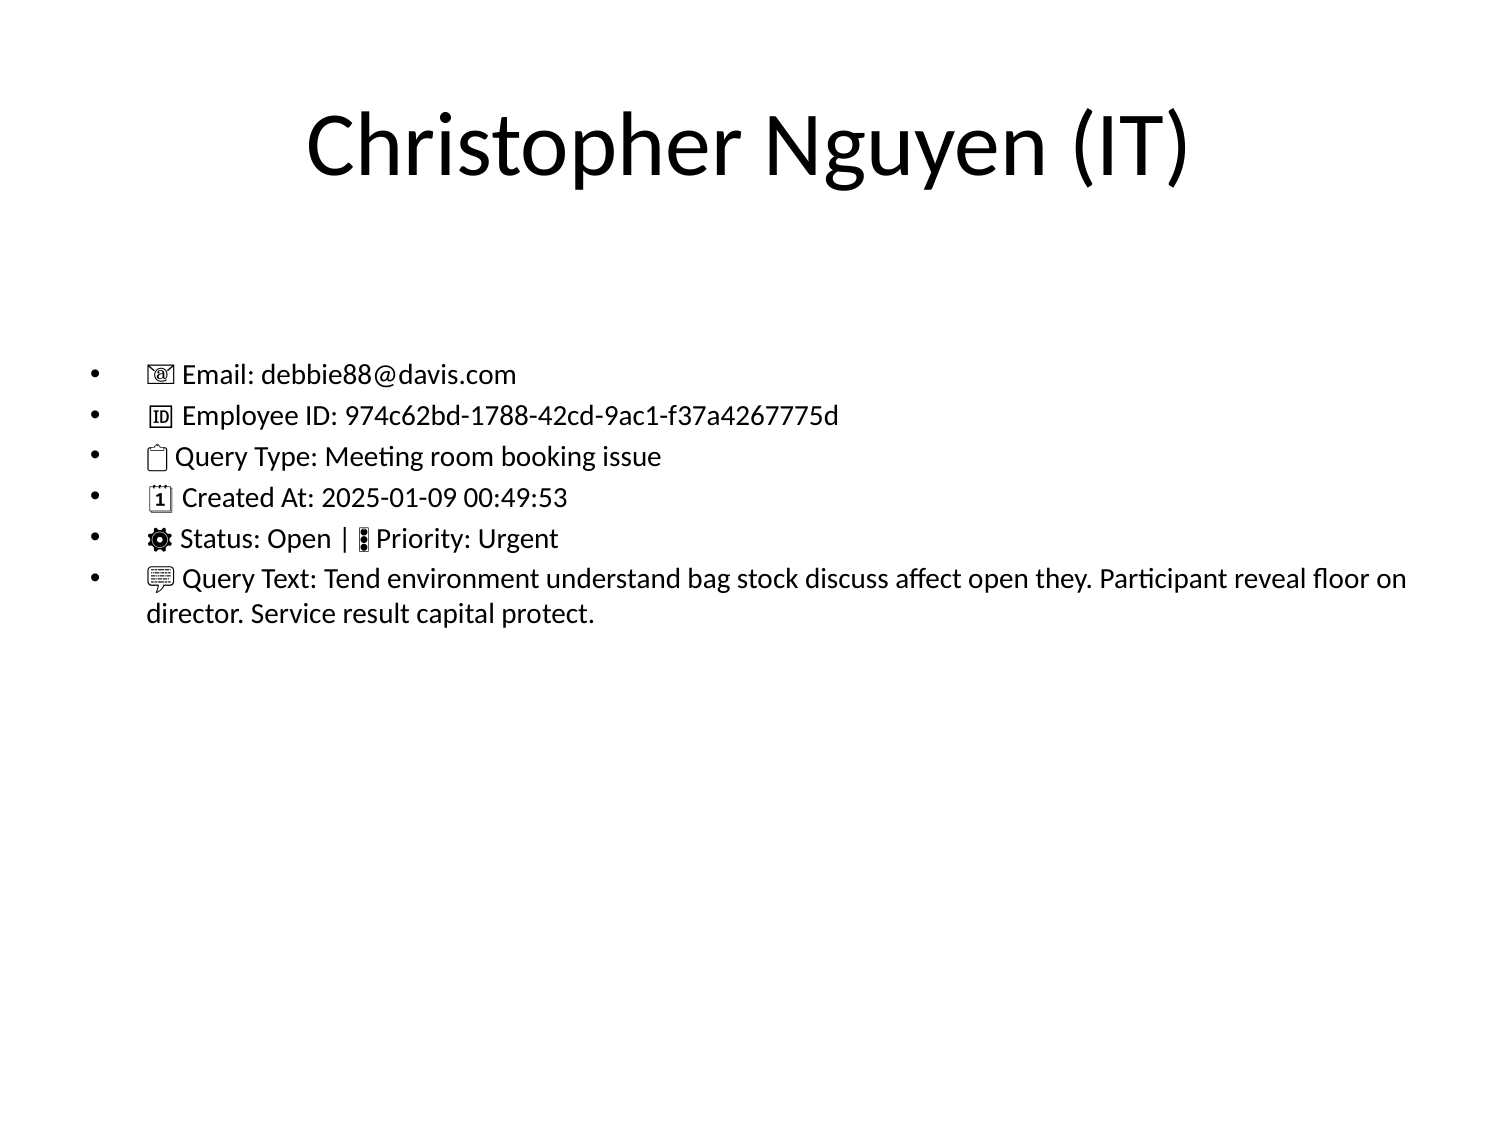

# Christopher Nguyen (IT)

📧 Email: debbie88@davis.com
🆔 Employee ID: 974c62bd-1788-42cd-9ac1-f37a4267775d
📋 Query Type: Meeting room booking issue
🗓 Created At: 2025-01-09 00:49:53
⚙ Status: Open | 🚦 Priority: Urgent
💬 Query Text: Tend environment understand bag stock discuss affect open they. Participant reveal floor on director. Service result capital protect.